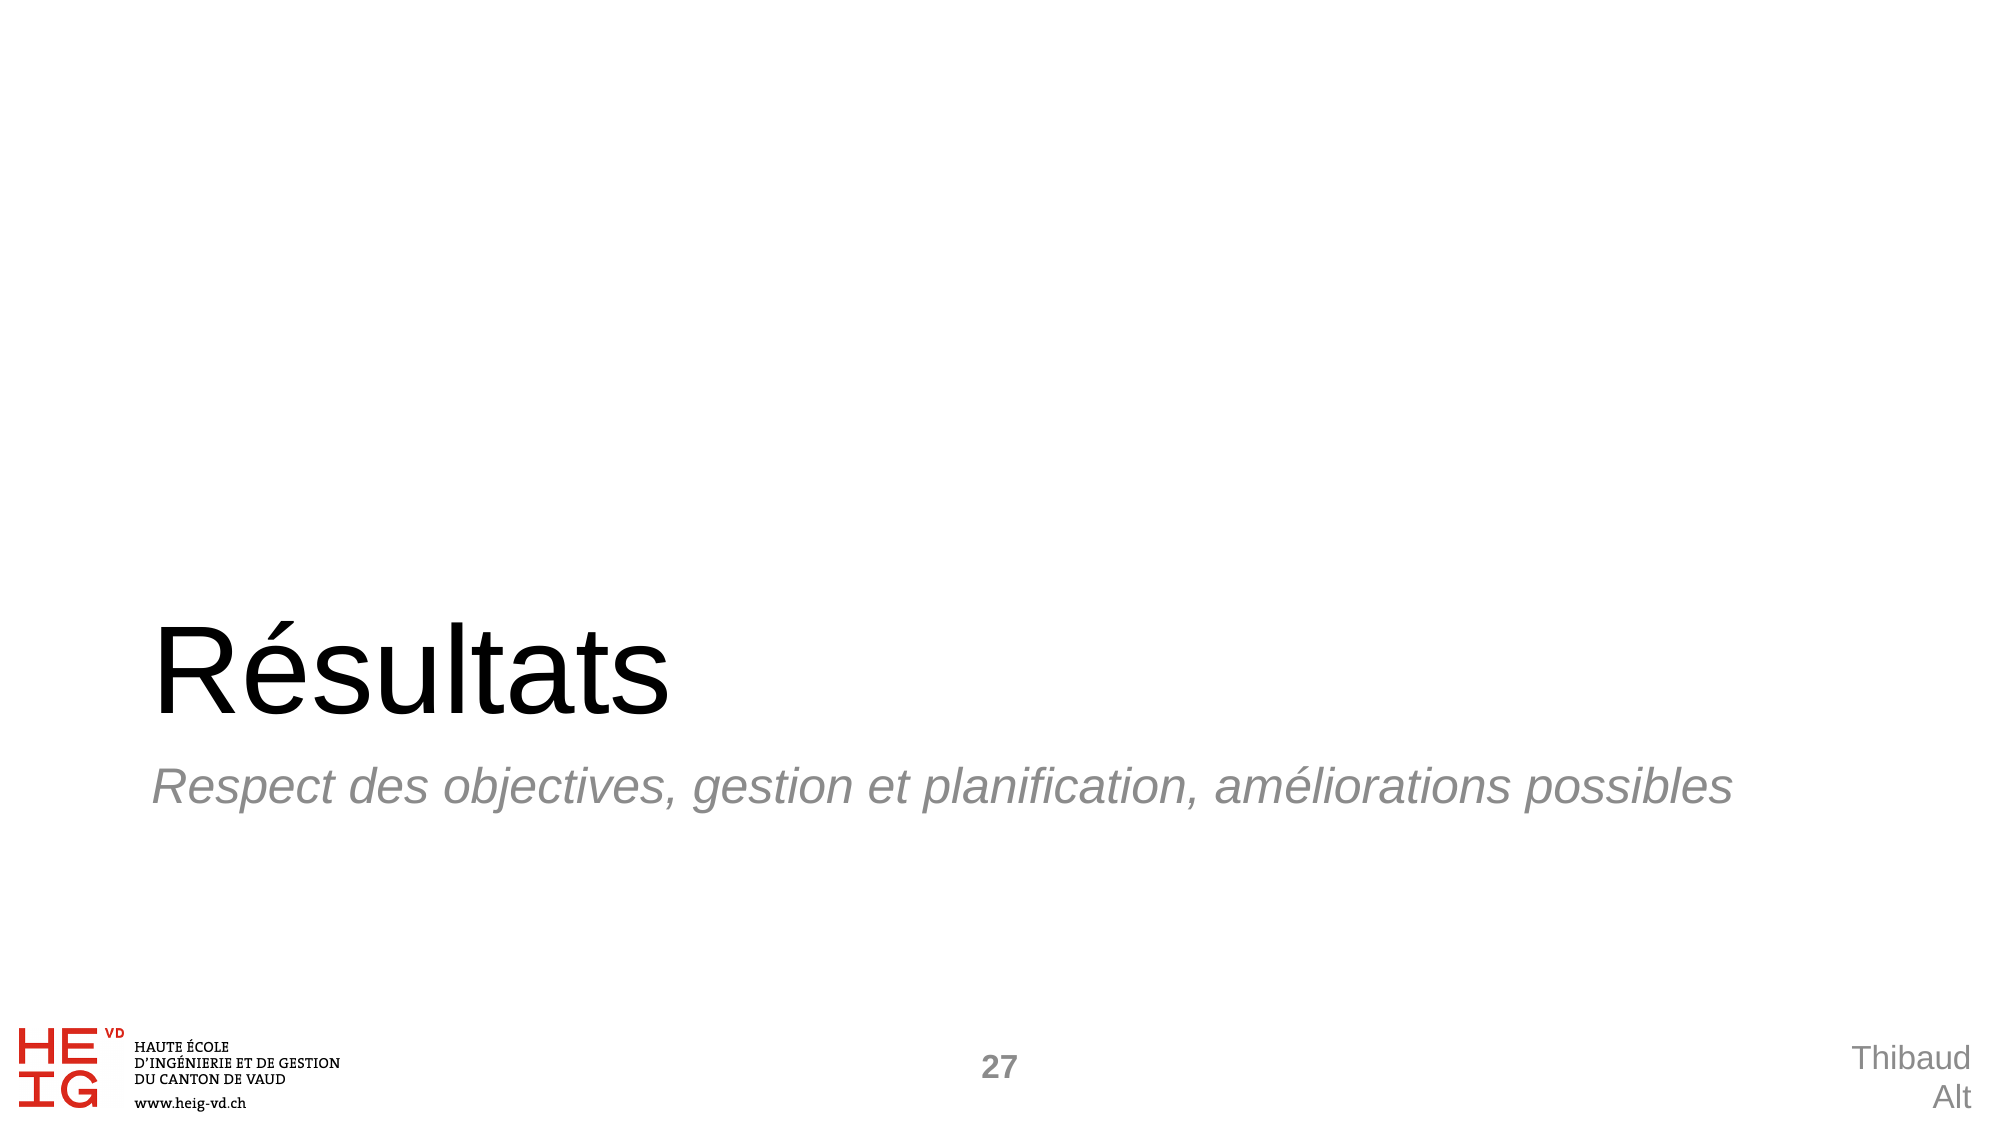

# Résultats
Respect des objectives, gestion et planification, améliorations possibles
27